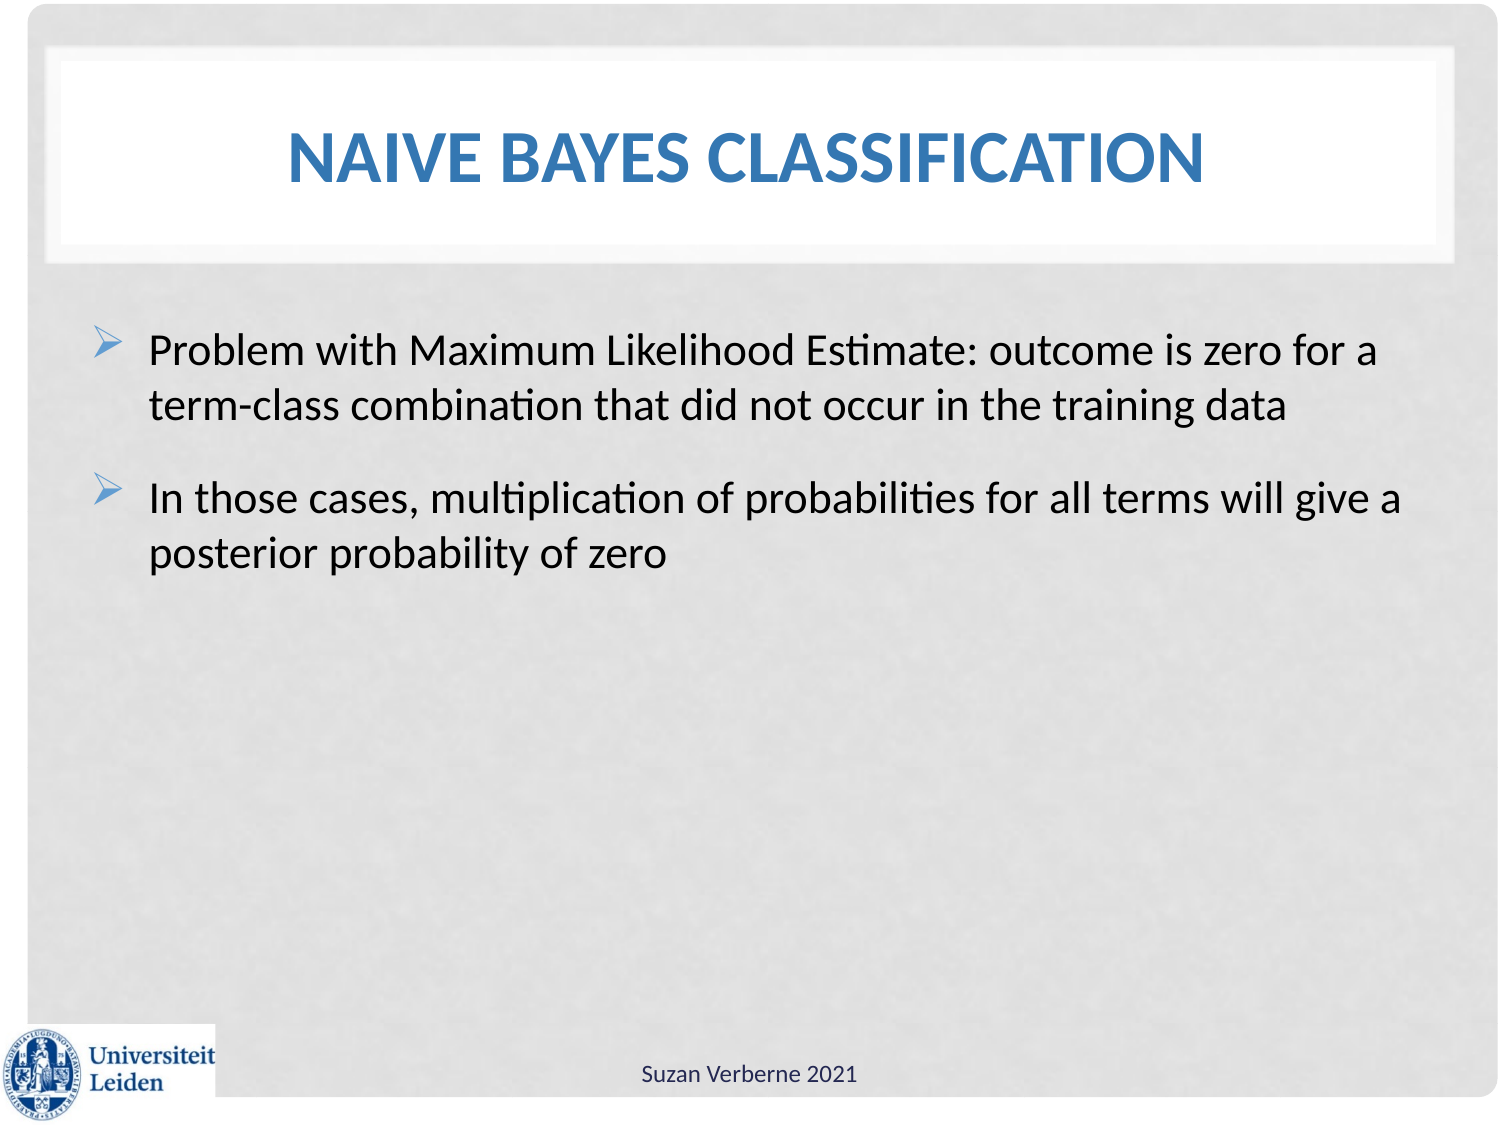

# Naive Bayes Classification
Problem with Maximum Likelihood Estimate: outcome is zero for a term-class combination that did not occur in the training data
In those cases, multiplication of probabilities for all terms will give a posterior probability of zero
Suzan Verberne 2021